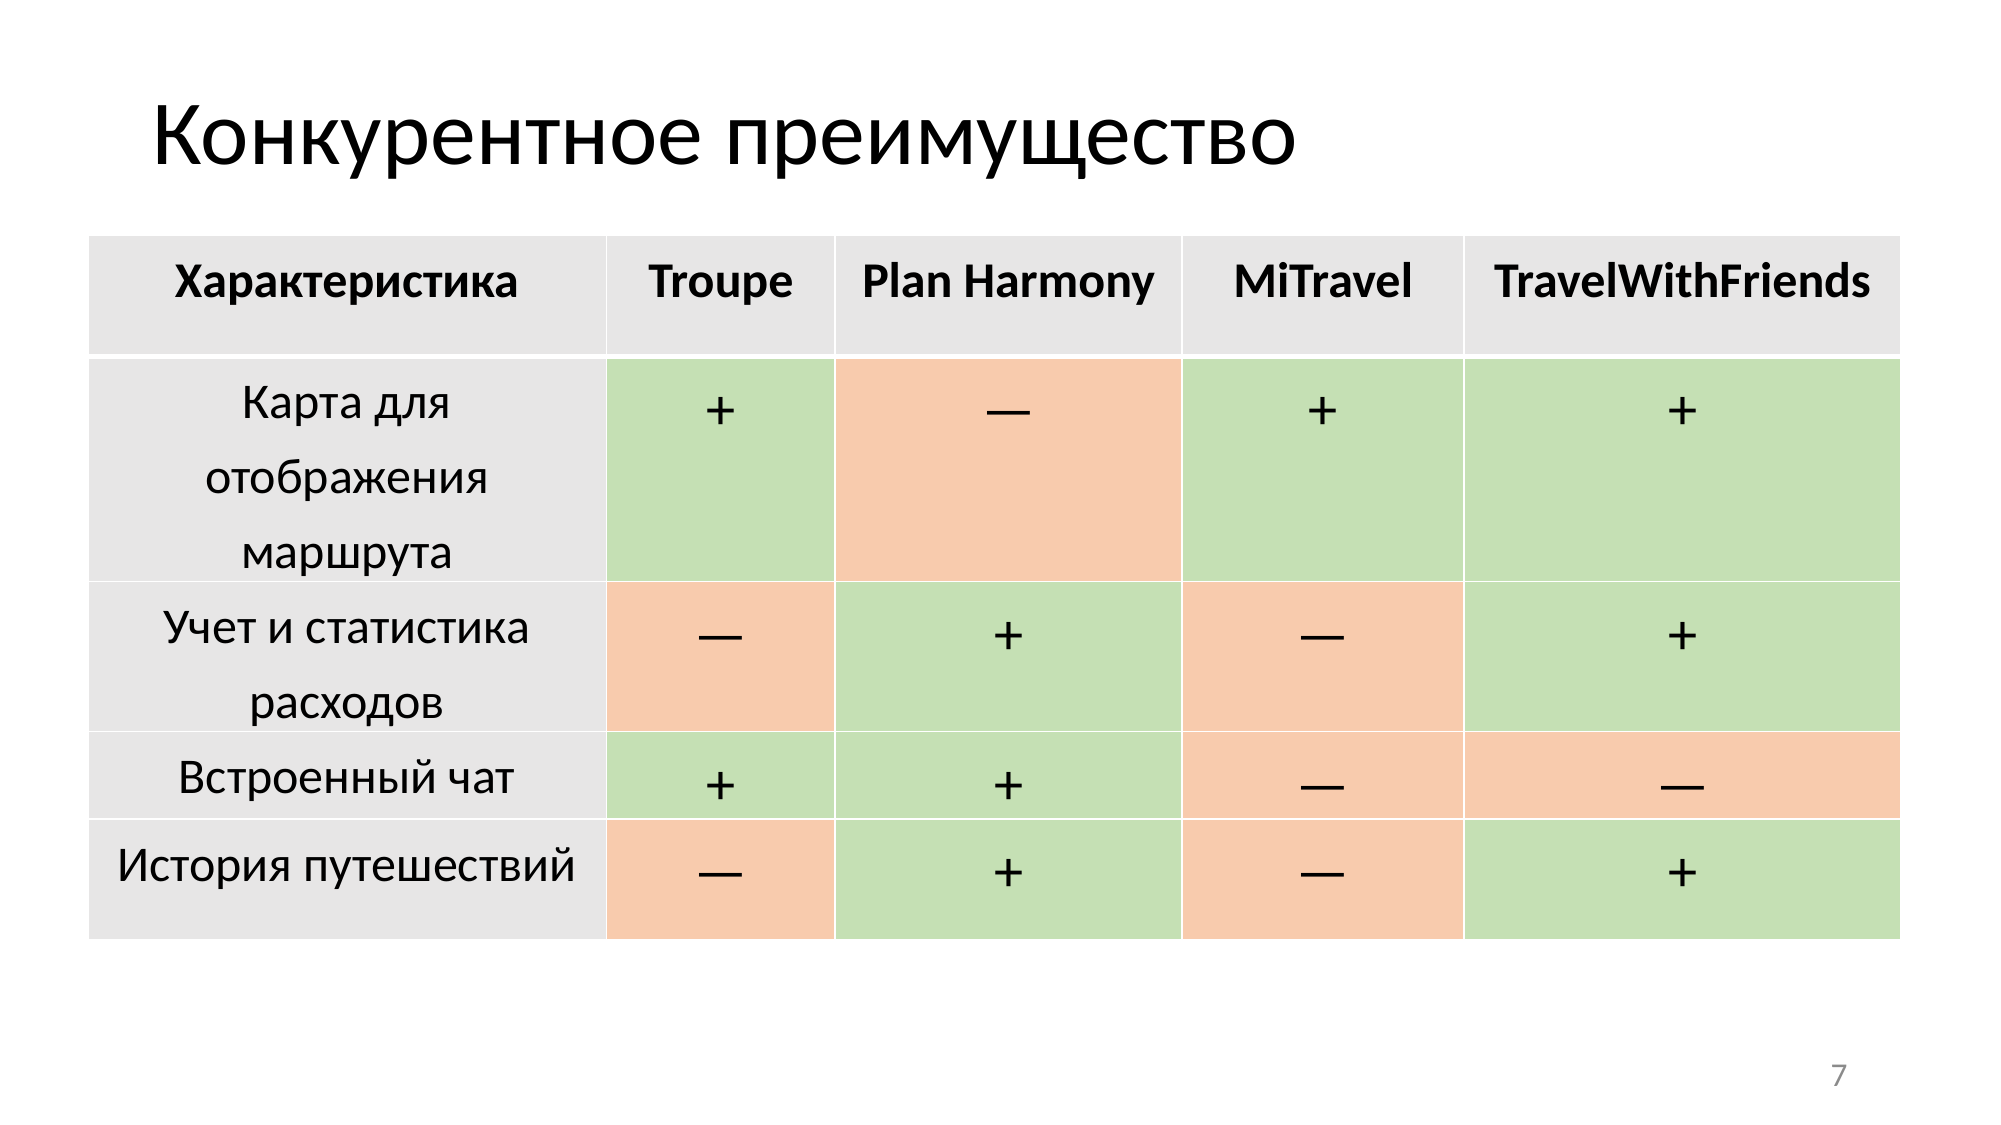

# Конкурентное преимущество
| Характеристика | Troupe | Plan Harmony | MiTravel | TravelWithFriends |
| --- | --- | --- | --- | --- |
| Карта для отображения маршрута | + | — | + | + |
| Учет и статистика расходов | — | + | — | + |
| Встроенный чат | + | + | — | — |
| История путешествий | — | + | — | + |
7